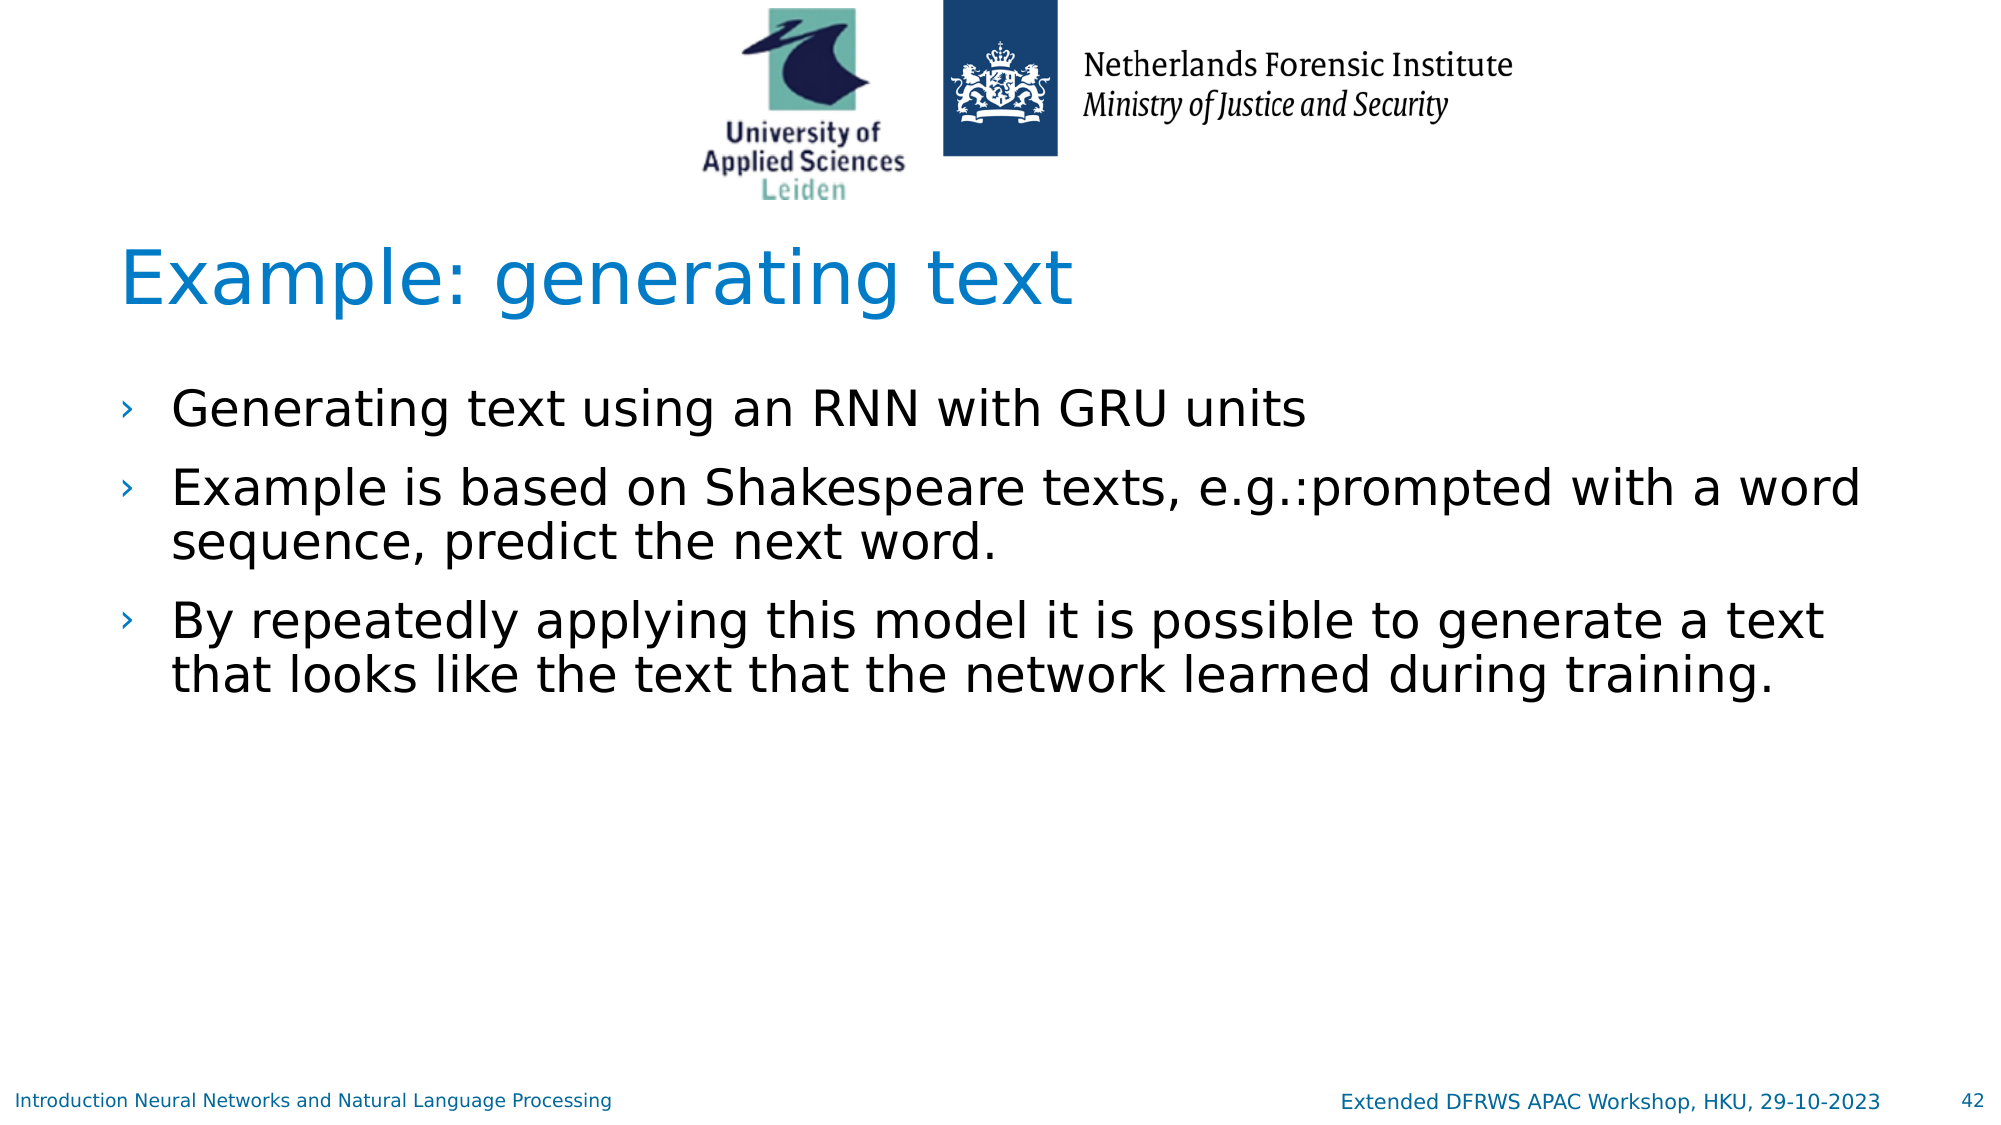

# Example: generating text
Generating text using an RNN with GRU units
Example is based on Shakespeare texts, e.g.:prompted with a word sequence, predict the next word.
By repeatedly applying this model it is possible to generate a text that looks like the text that the network learned during training.

Introduction Neural Networks and Natural Language Processing
Extended DFRWS APAC Workshop, HKU, 29-10-2023
42